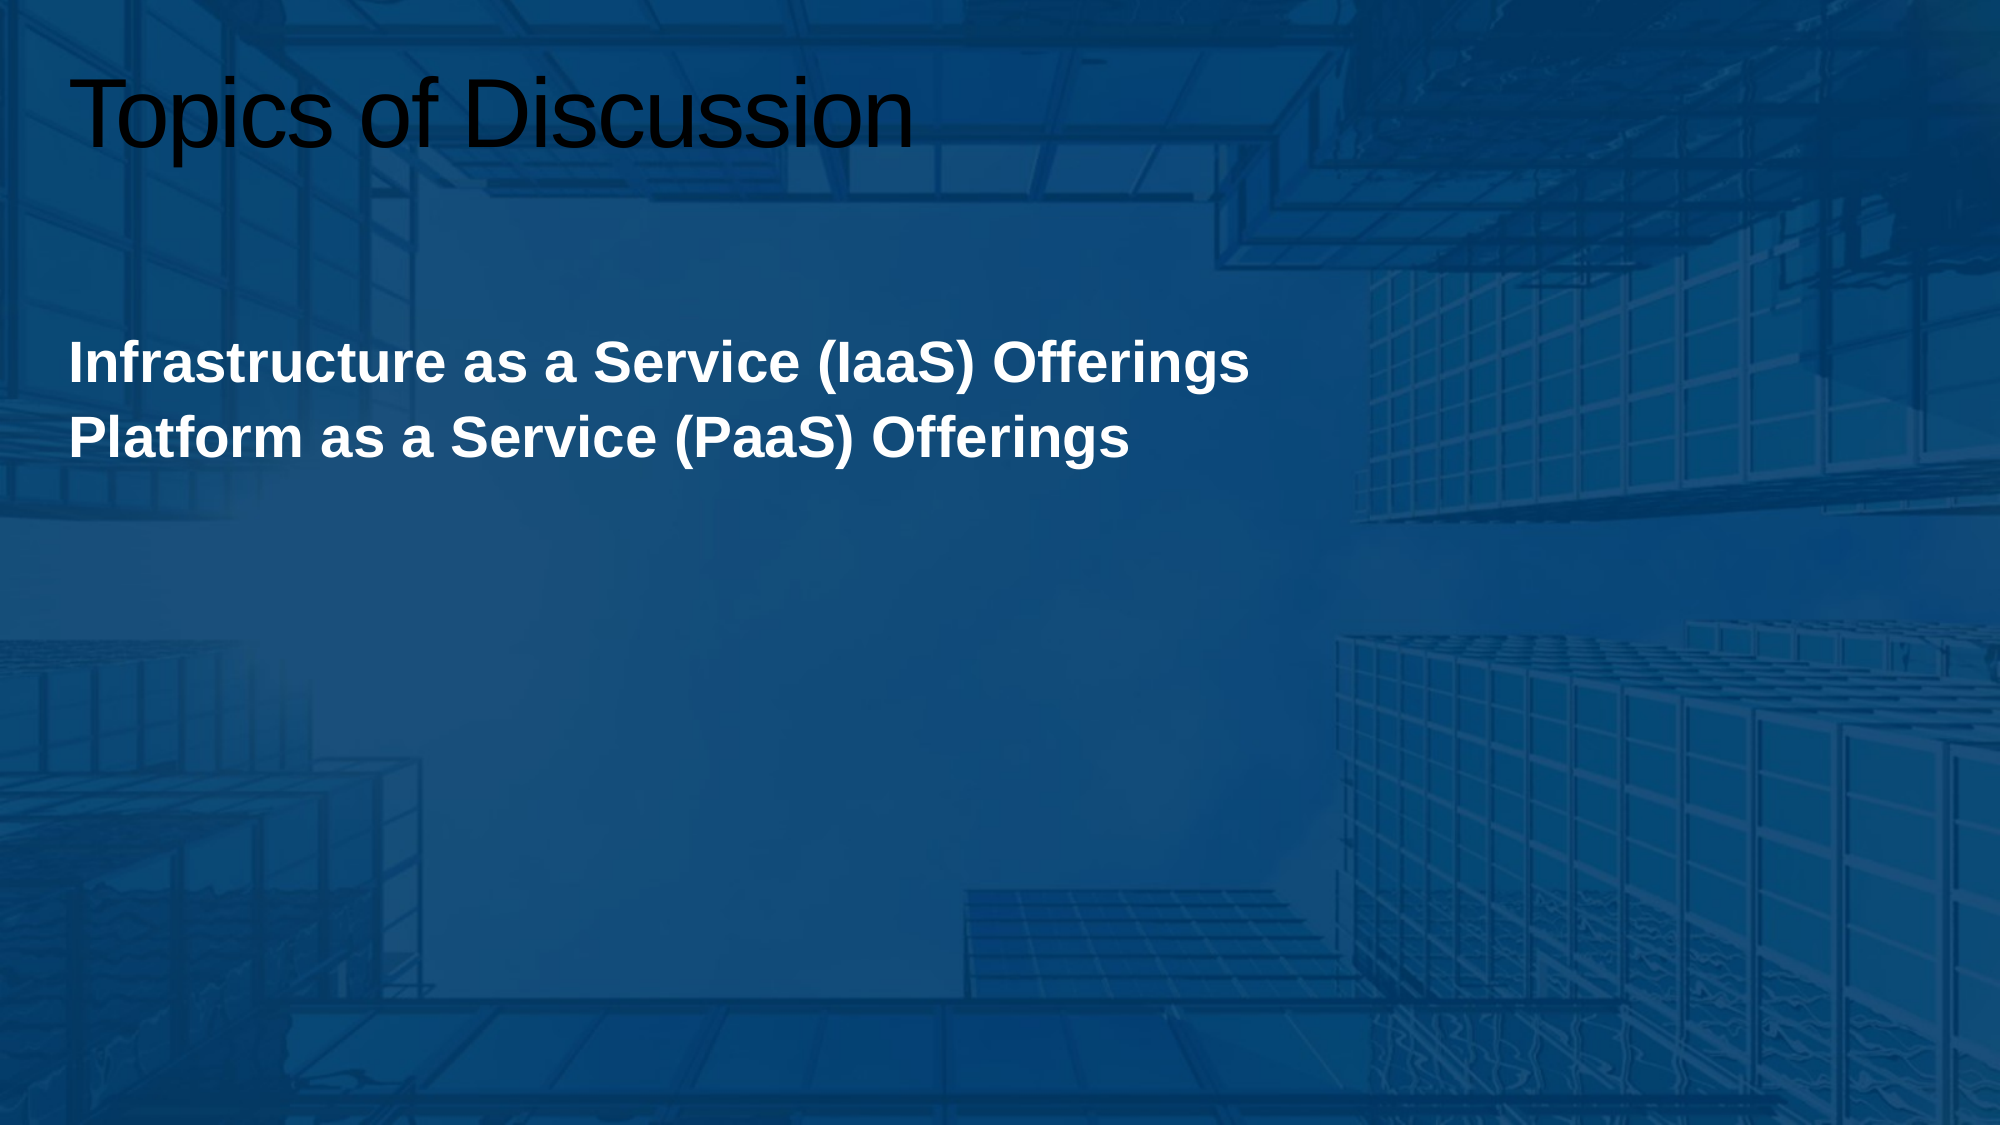

# Topics of Discussion
Infrastructure as a Service (IaaS) Offerings
Platform as a Service (PaaS) Offerings